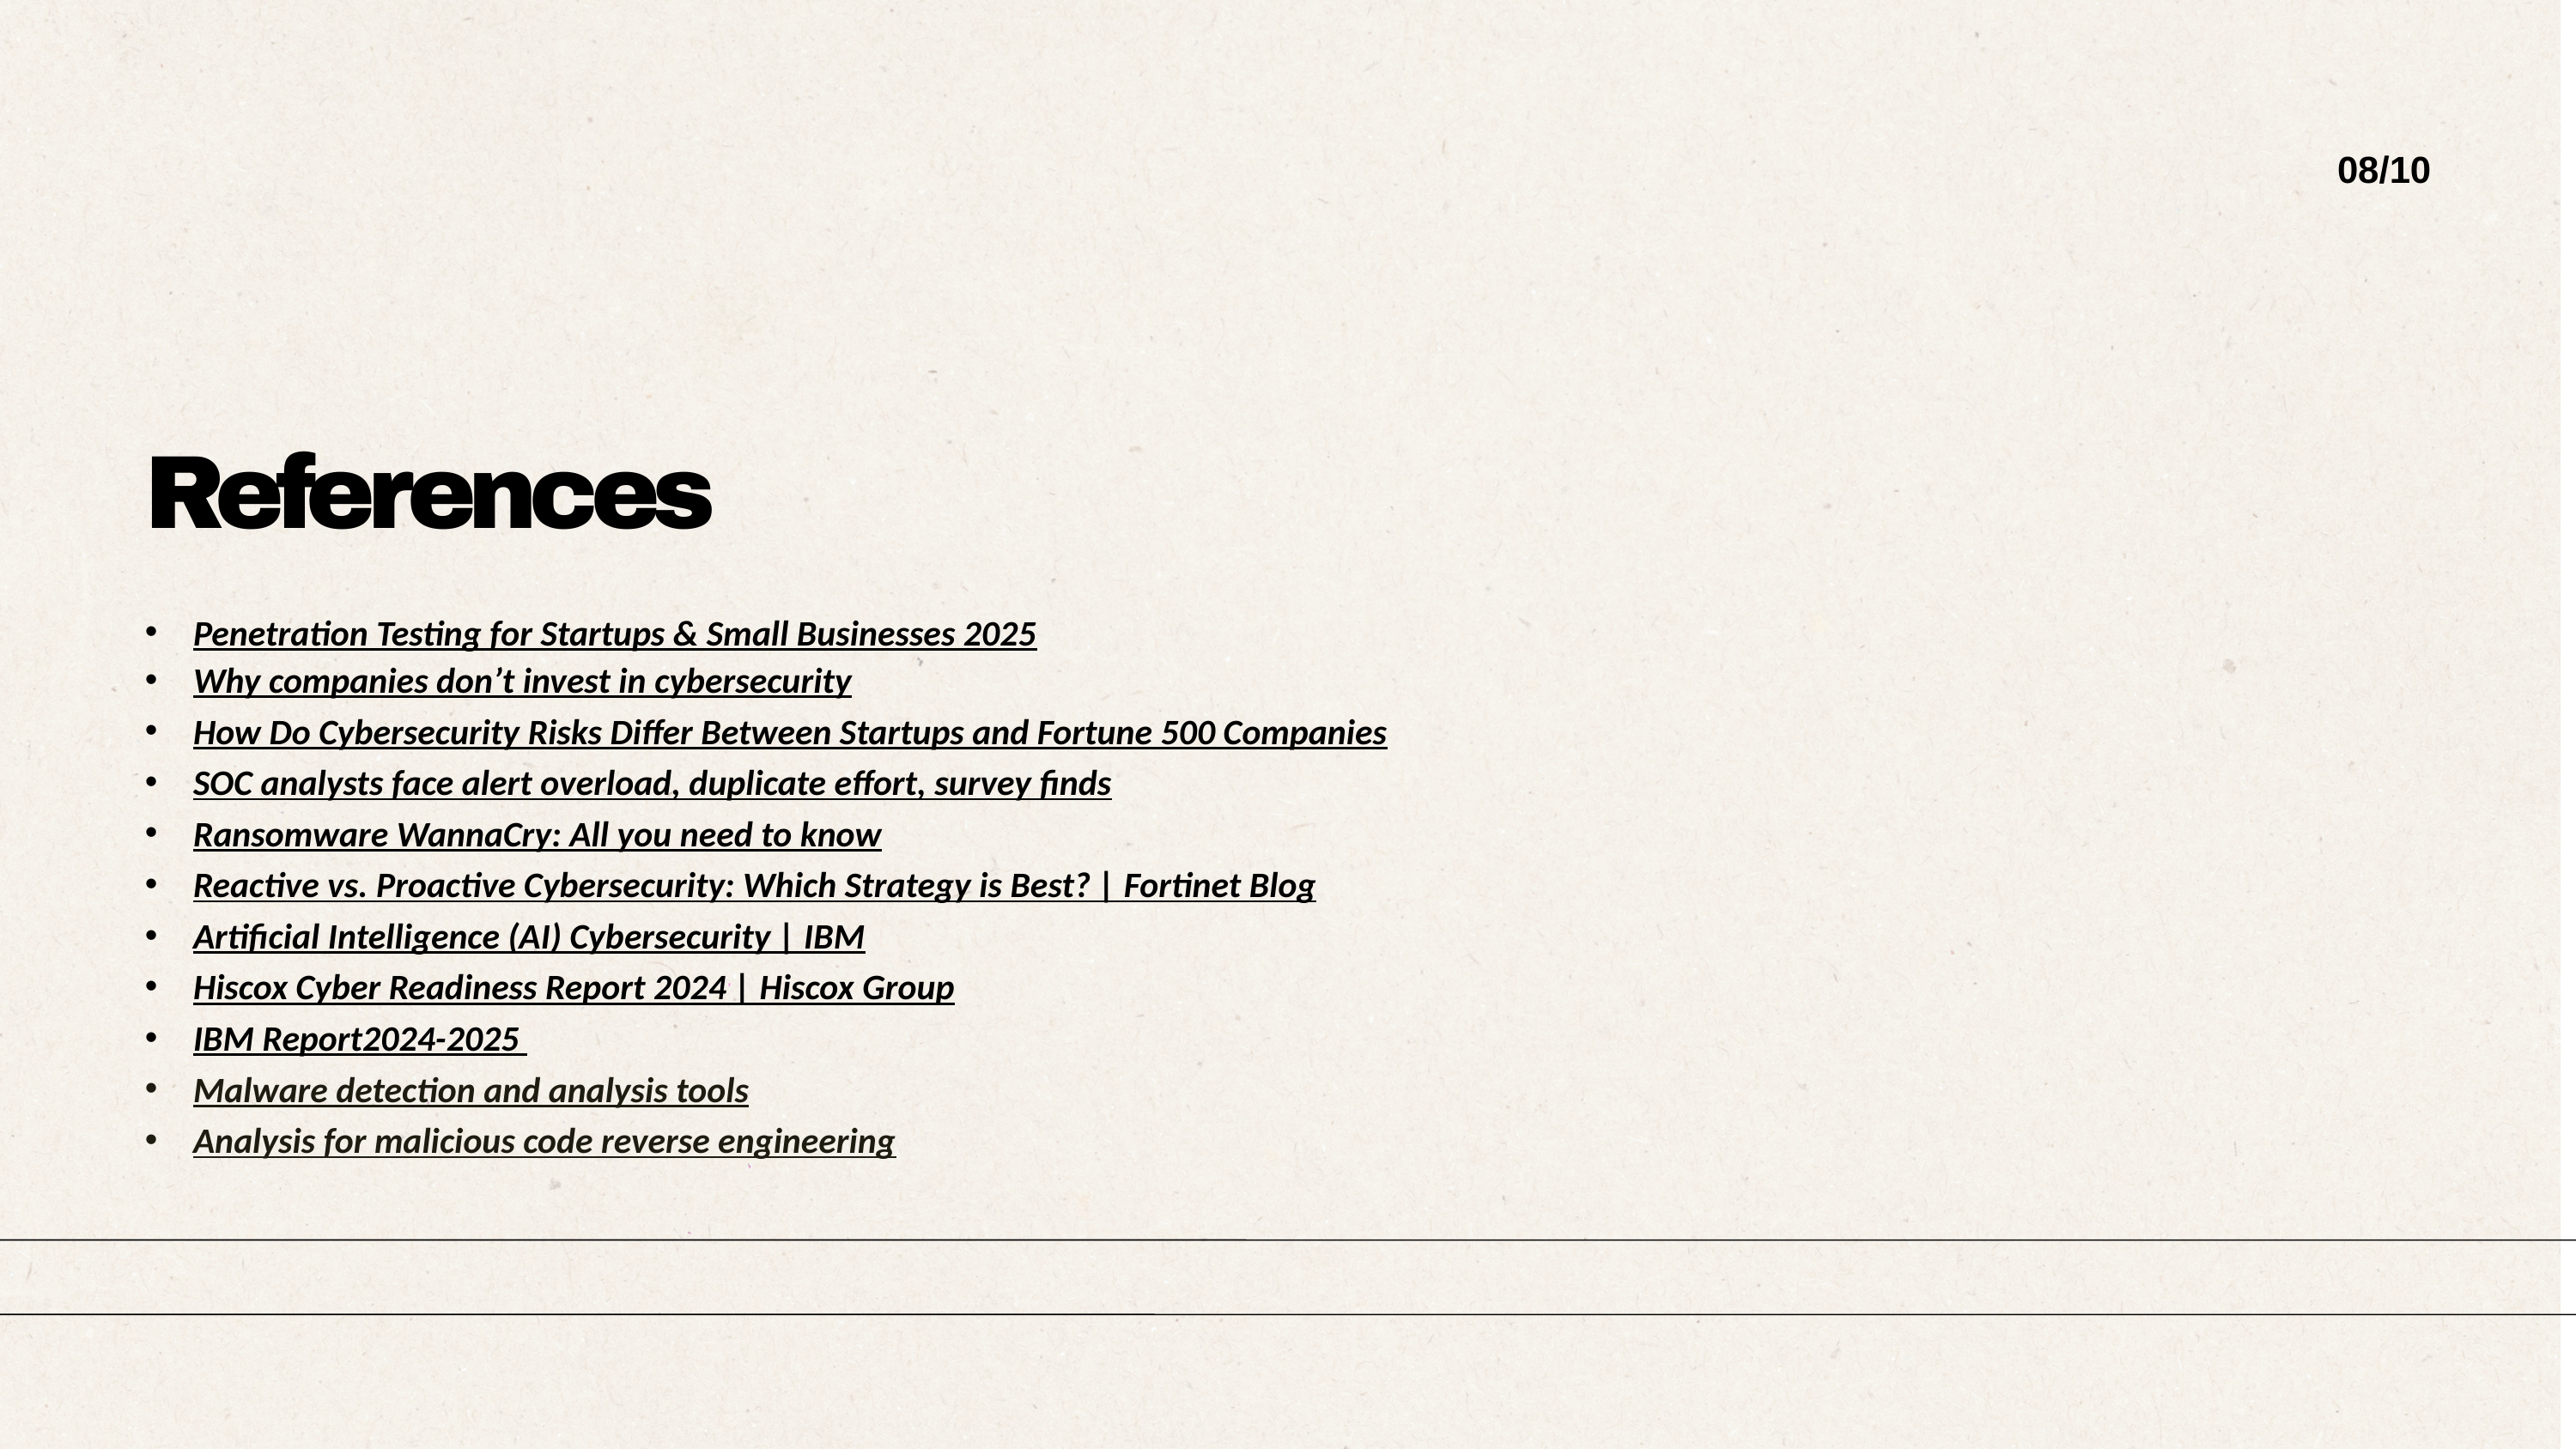

08/10
References
Penetration Testing for Startups & Small Businesses 2025
Why companies don’t invest in cybersecurity
How Do Cybersecurity Risks Differ Between Startups and Fortune 500 Companies
SOC analysts face alert overload, duplicate effort, survey finds
Ransomware WannaCry: All you need to know
Reactive vs. Proactive Cybersecurity: Which Strategy is Best? | Fortinet Blog
Artificial Intelligence (AI) Cybersecurity | IBM
Hiscox Cyber Readiness Report 2024 | Hiscox Group
IBM Report2024-2025
Malware detection and analysis tools
Analysis for malicious code reverse engineering